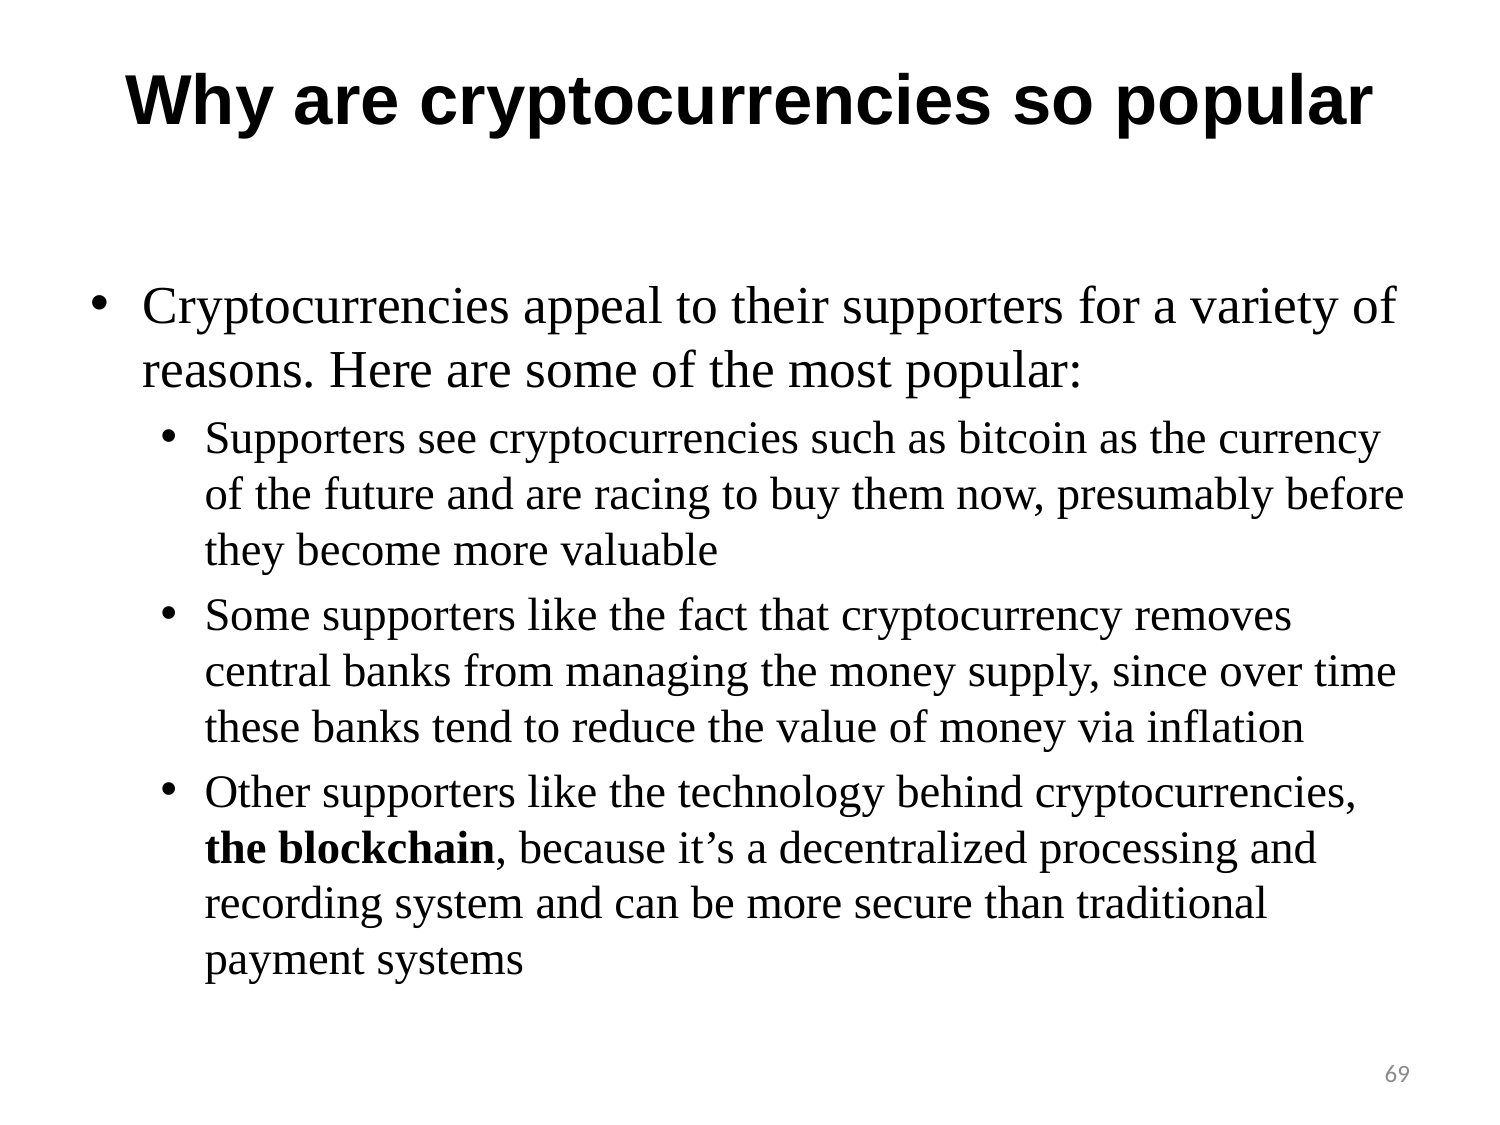

# Why are cryptocurrencies so popular
Cryptocurrencies appeal to their supporters for a variety of reasons. Here are some of the most popular:
Supporters see cryptocurrencies such as bitcoin as the currency of the future and are racing to buy them now, presumably before they become more valuable
Some supporters like the fact that cryptocurrency removes central banks from managing the money supply, since over time these banks tend to reduce the value of money via inflation
Other supporters like the technology behind cryptocurrencies, the blockchain, because it’s a decentralized processing and recording system and can be more secure than traditional payment systems

69